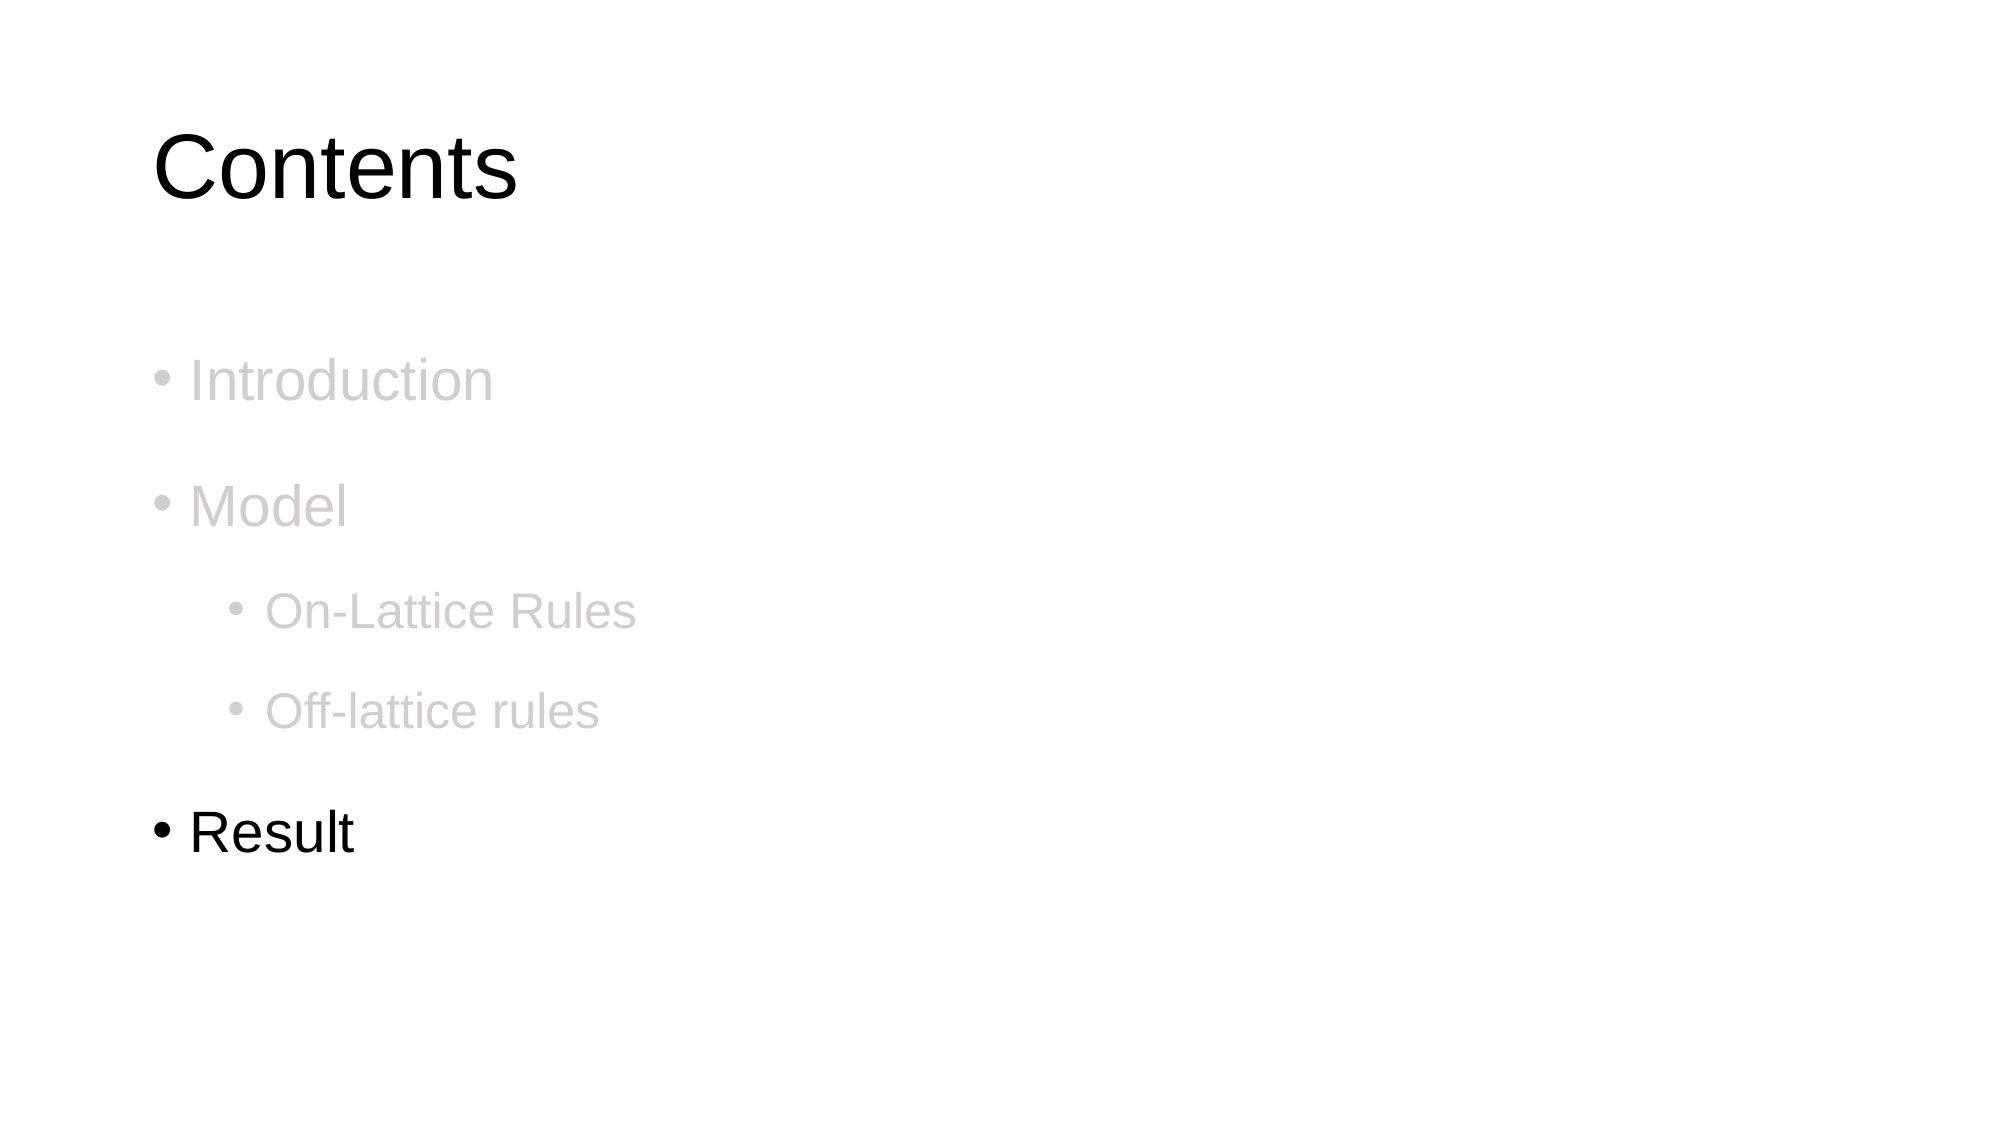

# Contents
Introduction
Model
On-Lattice Rules
Off-lattice rules
Result